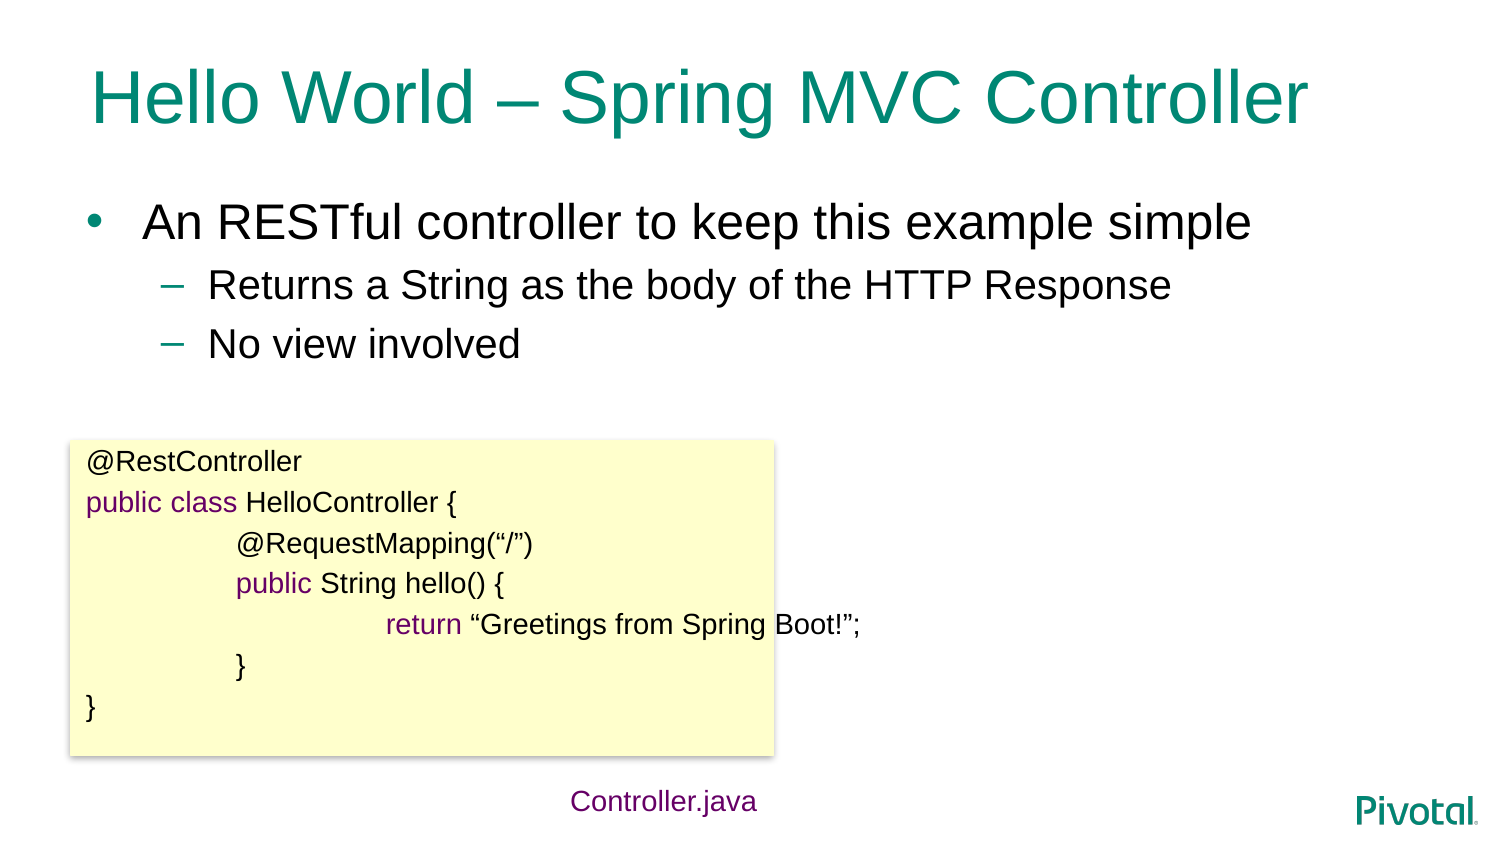

# Hello World – Spring MVC Controller

An RESTful controller to keep this example simple
Returns a String as the body of the HTTP Response
No view involved

@RestController
public class HelloController {
	@RequestMapping(“/”)
	public String hello() {
		return “Greetings from Spring Boot!”;
	}
}

Controller.java